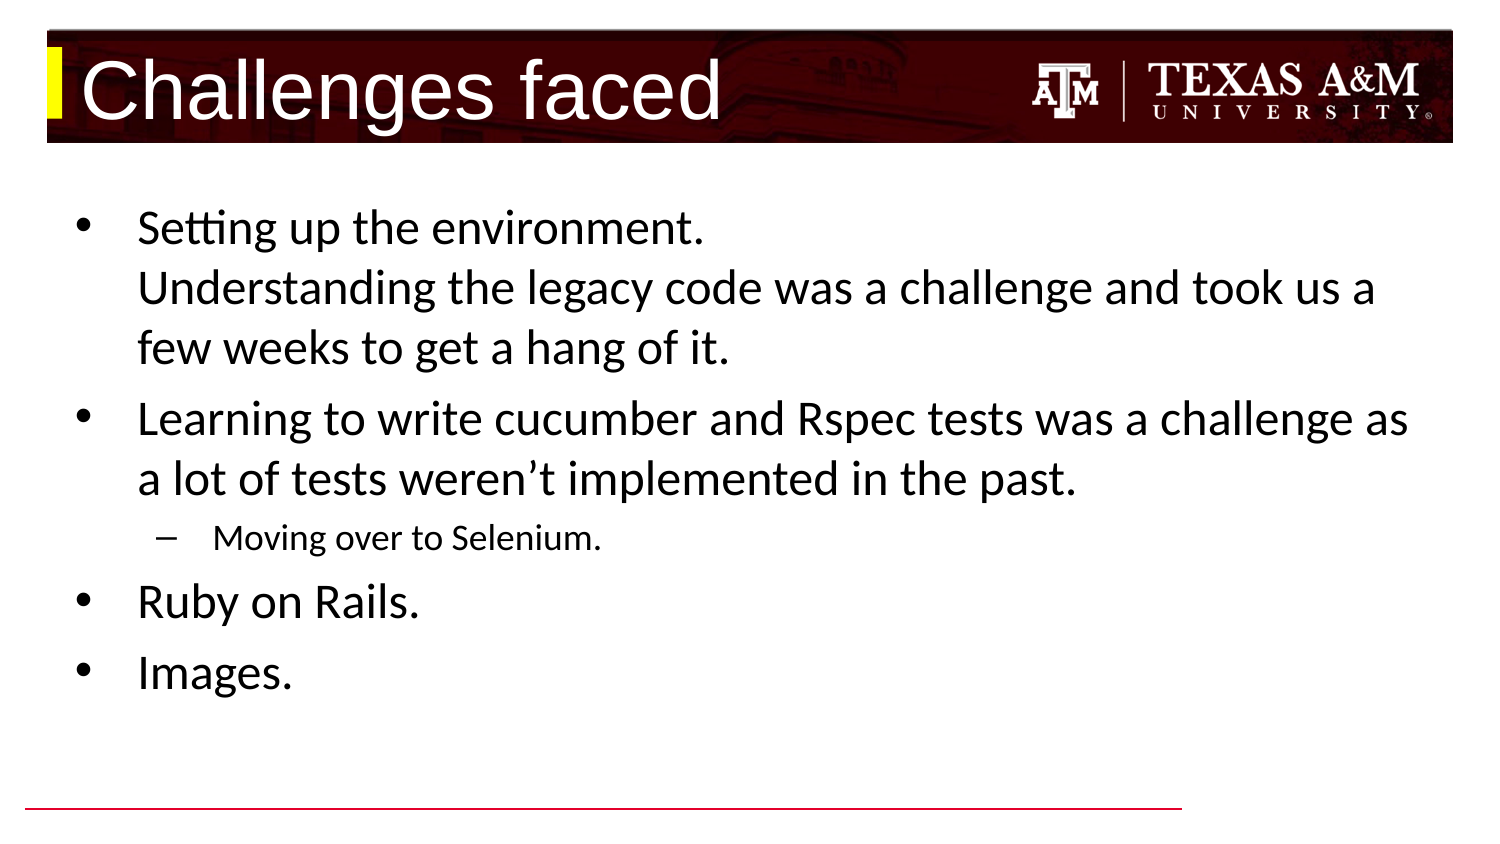

# Challenges faced
Setting up the environment.
Understanding the legacy code was a challenge and took us a few weeks to get a hang of it.
Learning to write cucumber and Rspec tests was a challenge as a lot of tests weren’t implemented in the past.
Moving over to Selenium.
Ruby on Rails.
Images.